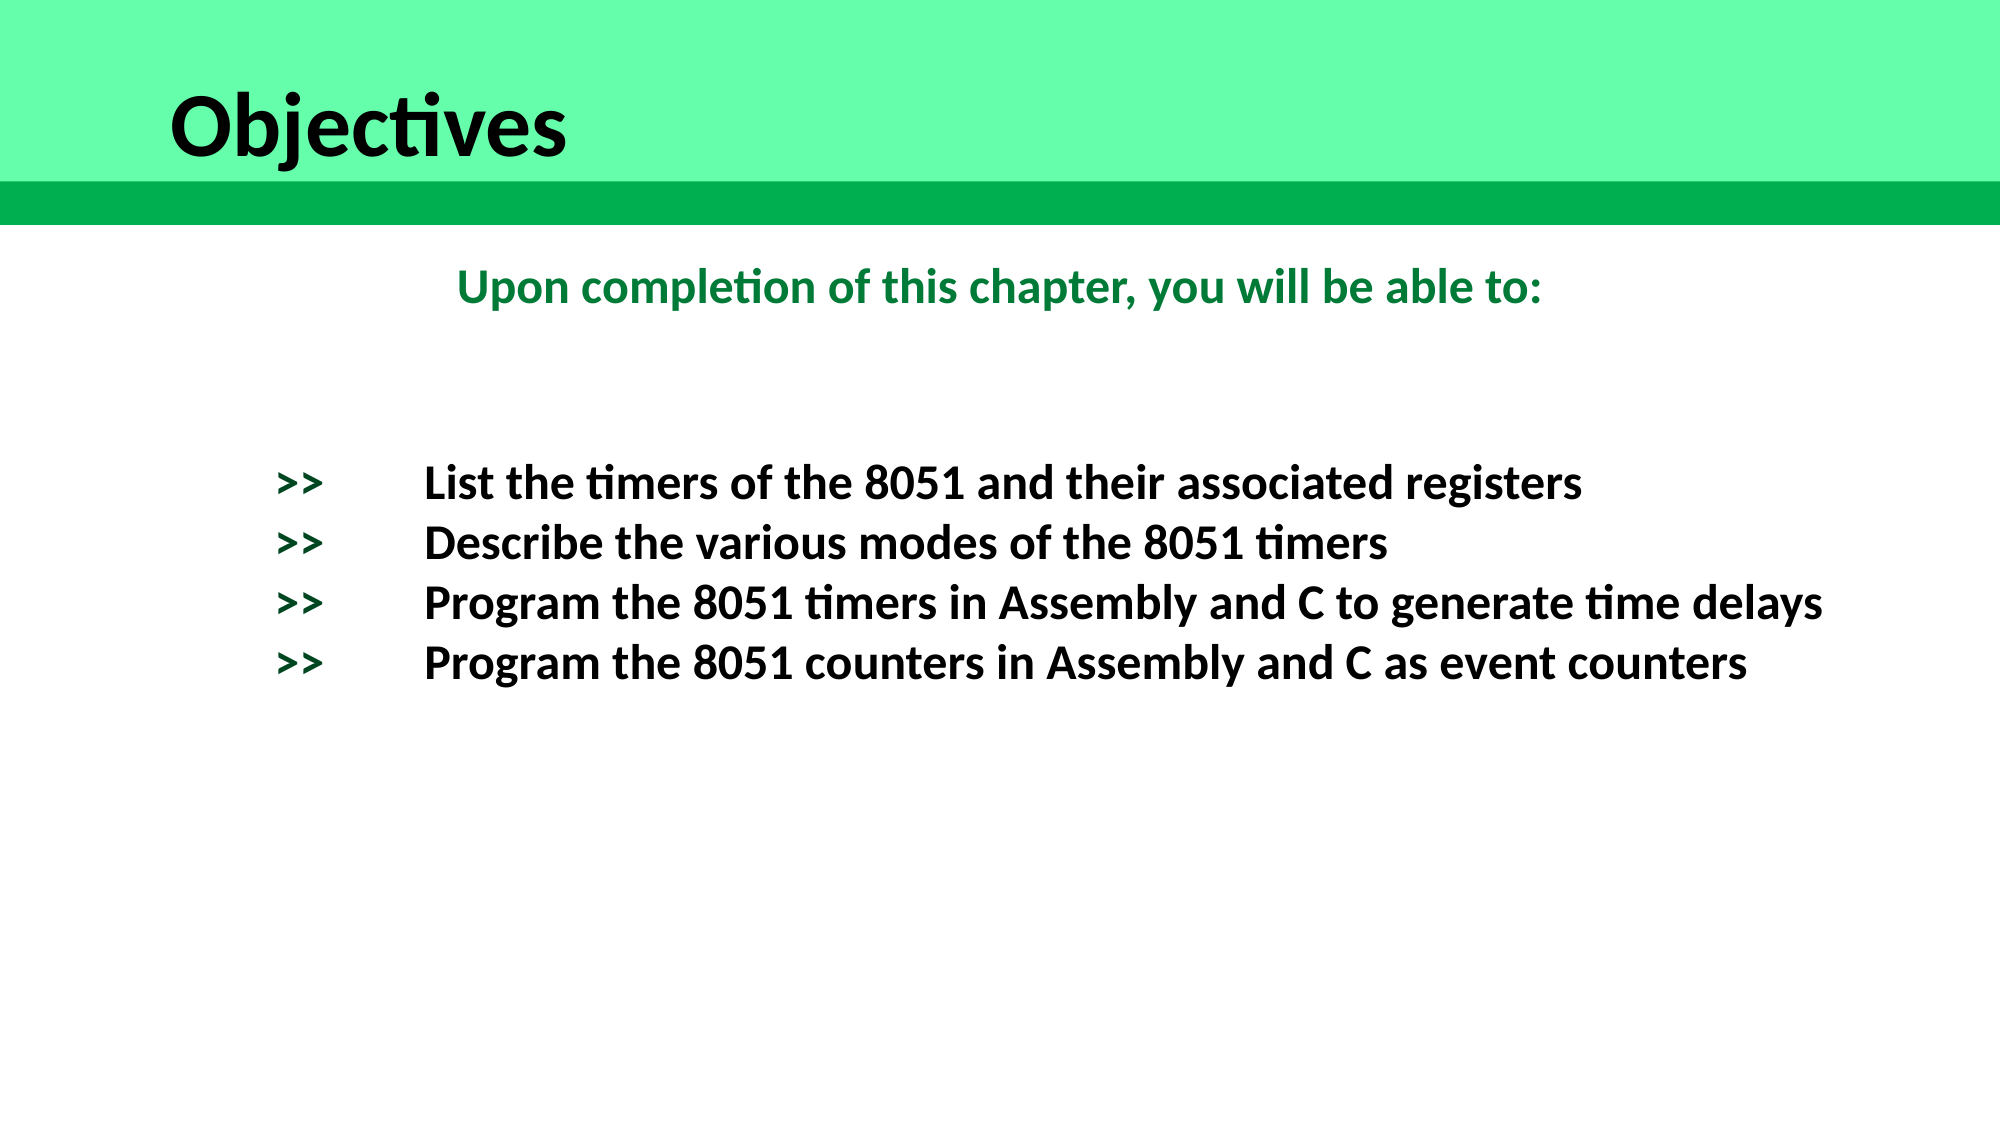

Objectives
Upon completion of this chapter, you will be able to:

	>> 	List the timers of the 8051 and their associated registers
	>> 	Describe the various modes of the 8051 timers
	>> 	Program the 8051 timers in Assembly and C to generate time delays
	>> 	Program the 8051 counters in Assembly and C as event counters